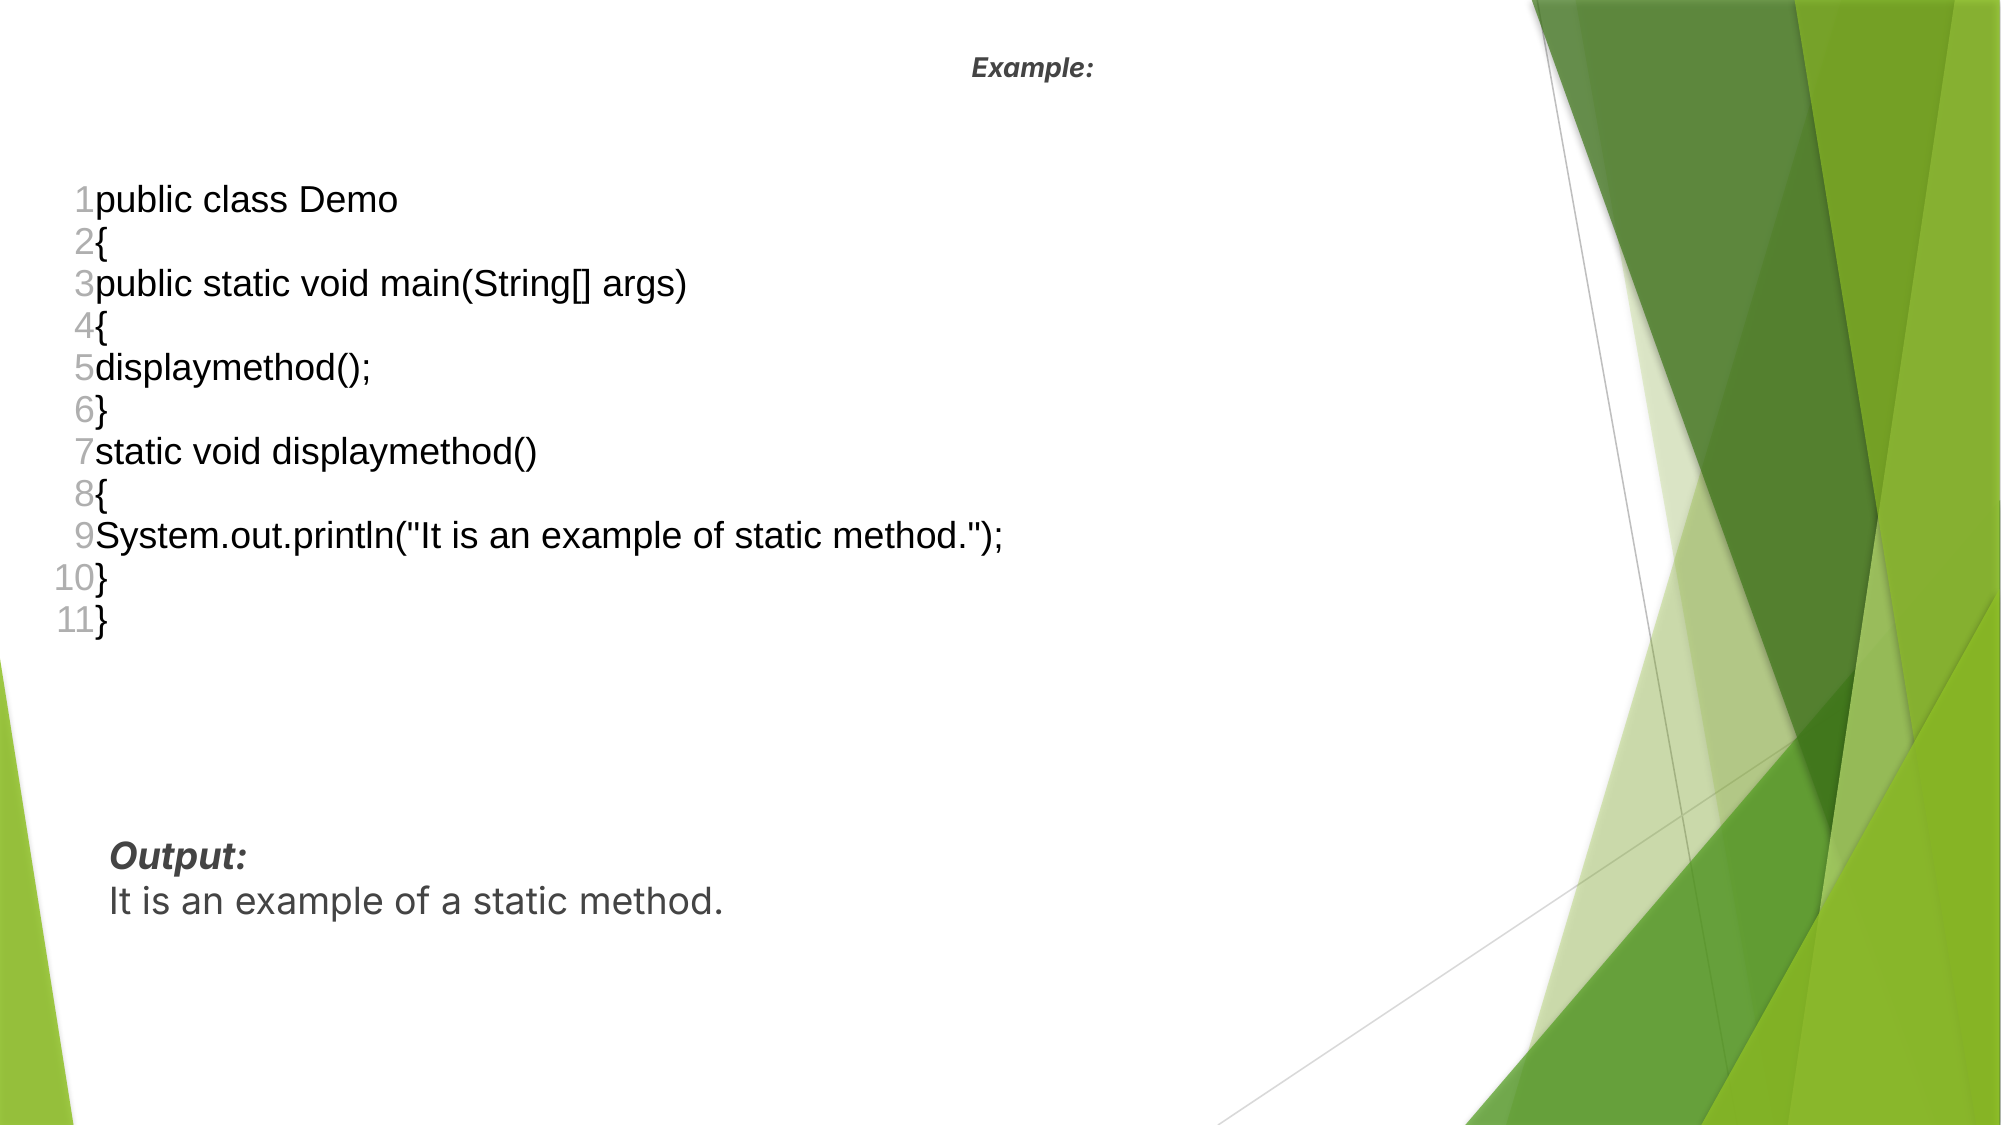

Example:

| 1 2 3 4 5 6 7 8 9 10 11 | public class Demo  {  public static void main(String[] args)   {  displaymethod();  }  static void displaymethod()   {  System.out.println("It is an example of static method.");  }  } |
| --- | --- |
Output:
It is an example of a static method.